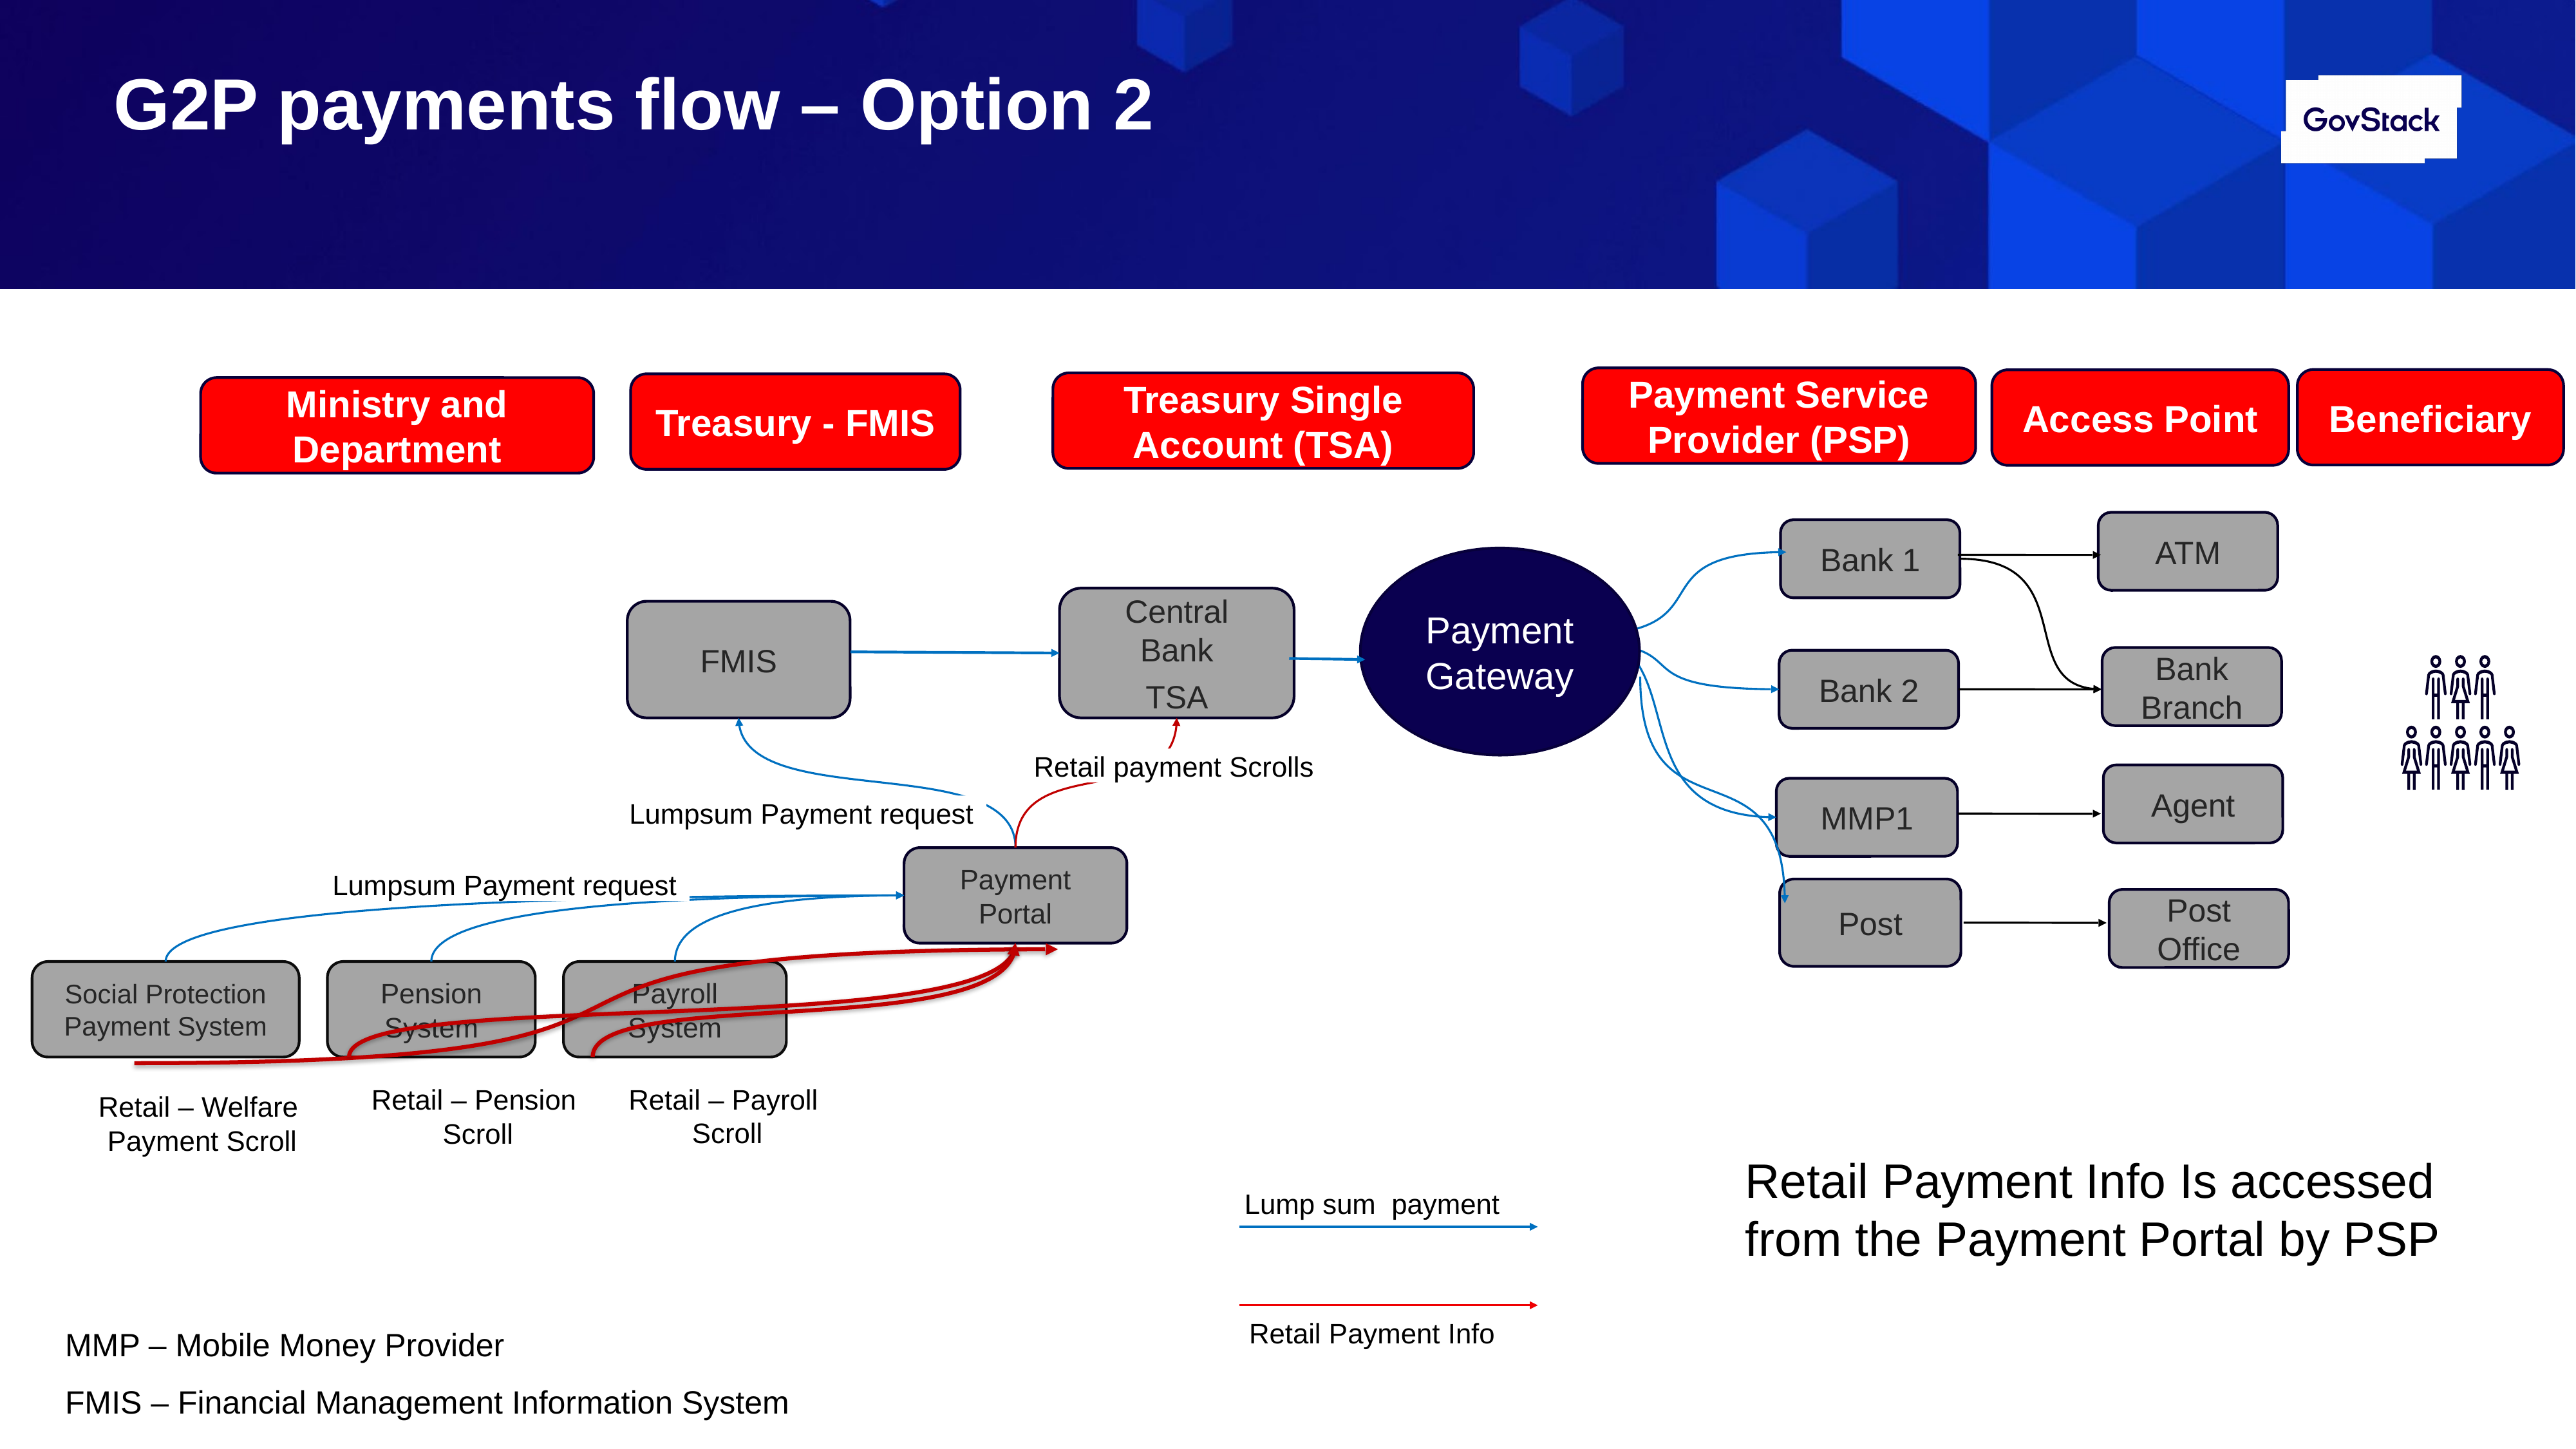

# G2P payments flow – Option 2
Payment Service Provider (PSP)
Beneficiary
Access Point
Treasury Single Account (TSA)
Treasury - FMIS
Ministry and Department
ATM
Bank 1
Payment Gateway
Central Bank
TSA
FMIS
Bank Branch
Bank 2

Retail payment Scrolls
Agent
MMP1
Lumpsum Payment request
Payment Portal
Lumpsum Payment request
Post
Post Office
Social Protection Payment System
Pension System
Payroll System
Retail – Payroll
Scroll
Retail – Pension
Scroll
Retail – Welfare
Payment Scroll
Retail Payment Info Is accessed from the Payment Portal by PSP
Lump sum  payment
Retail Payment Info
MMP – Mobile Money Provider
FMIS – Financial Management Information System
20